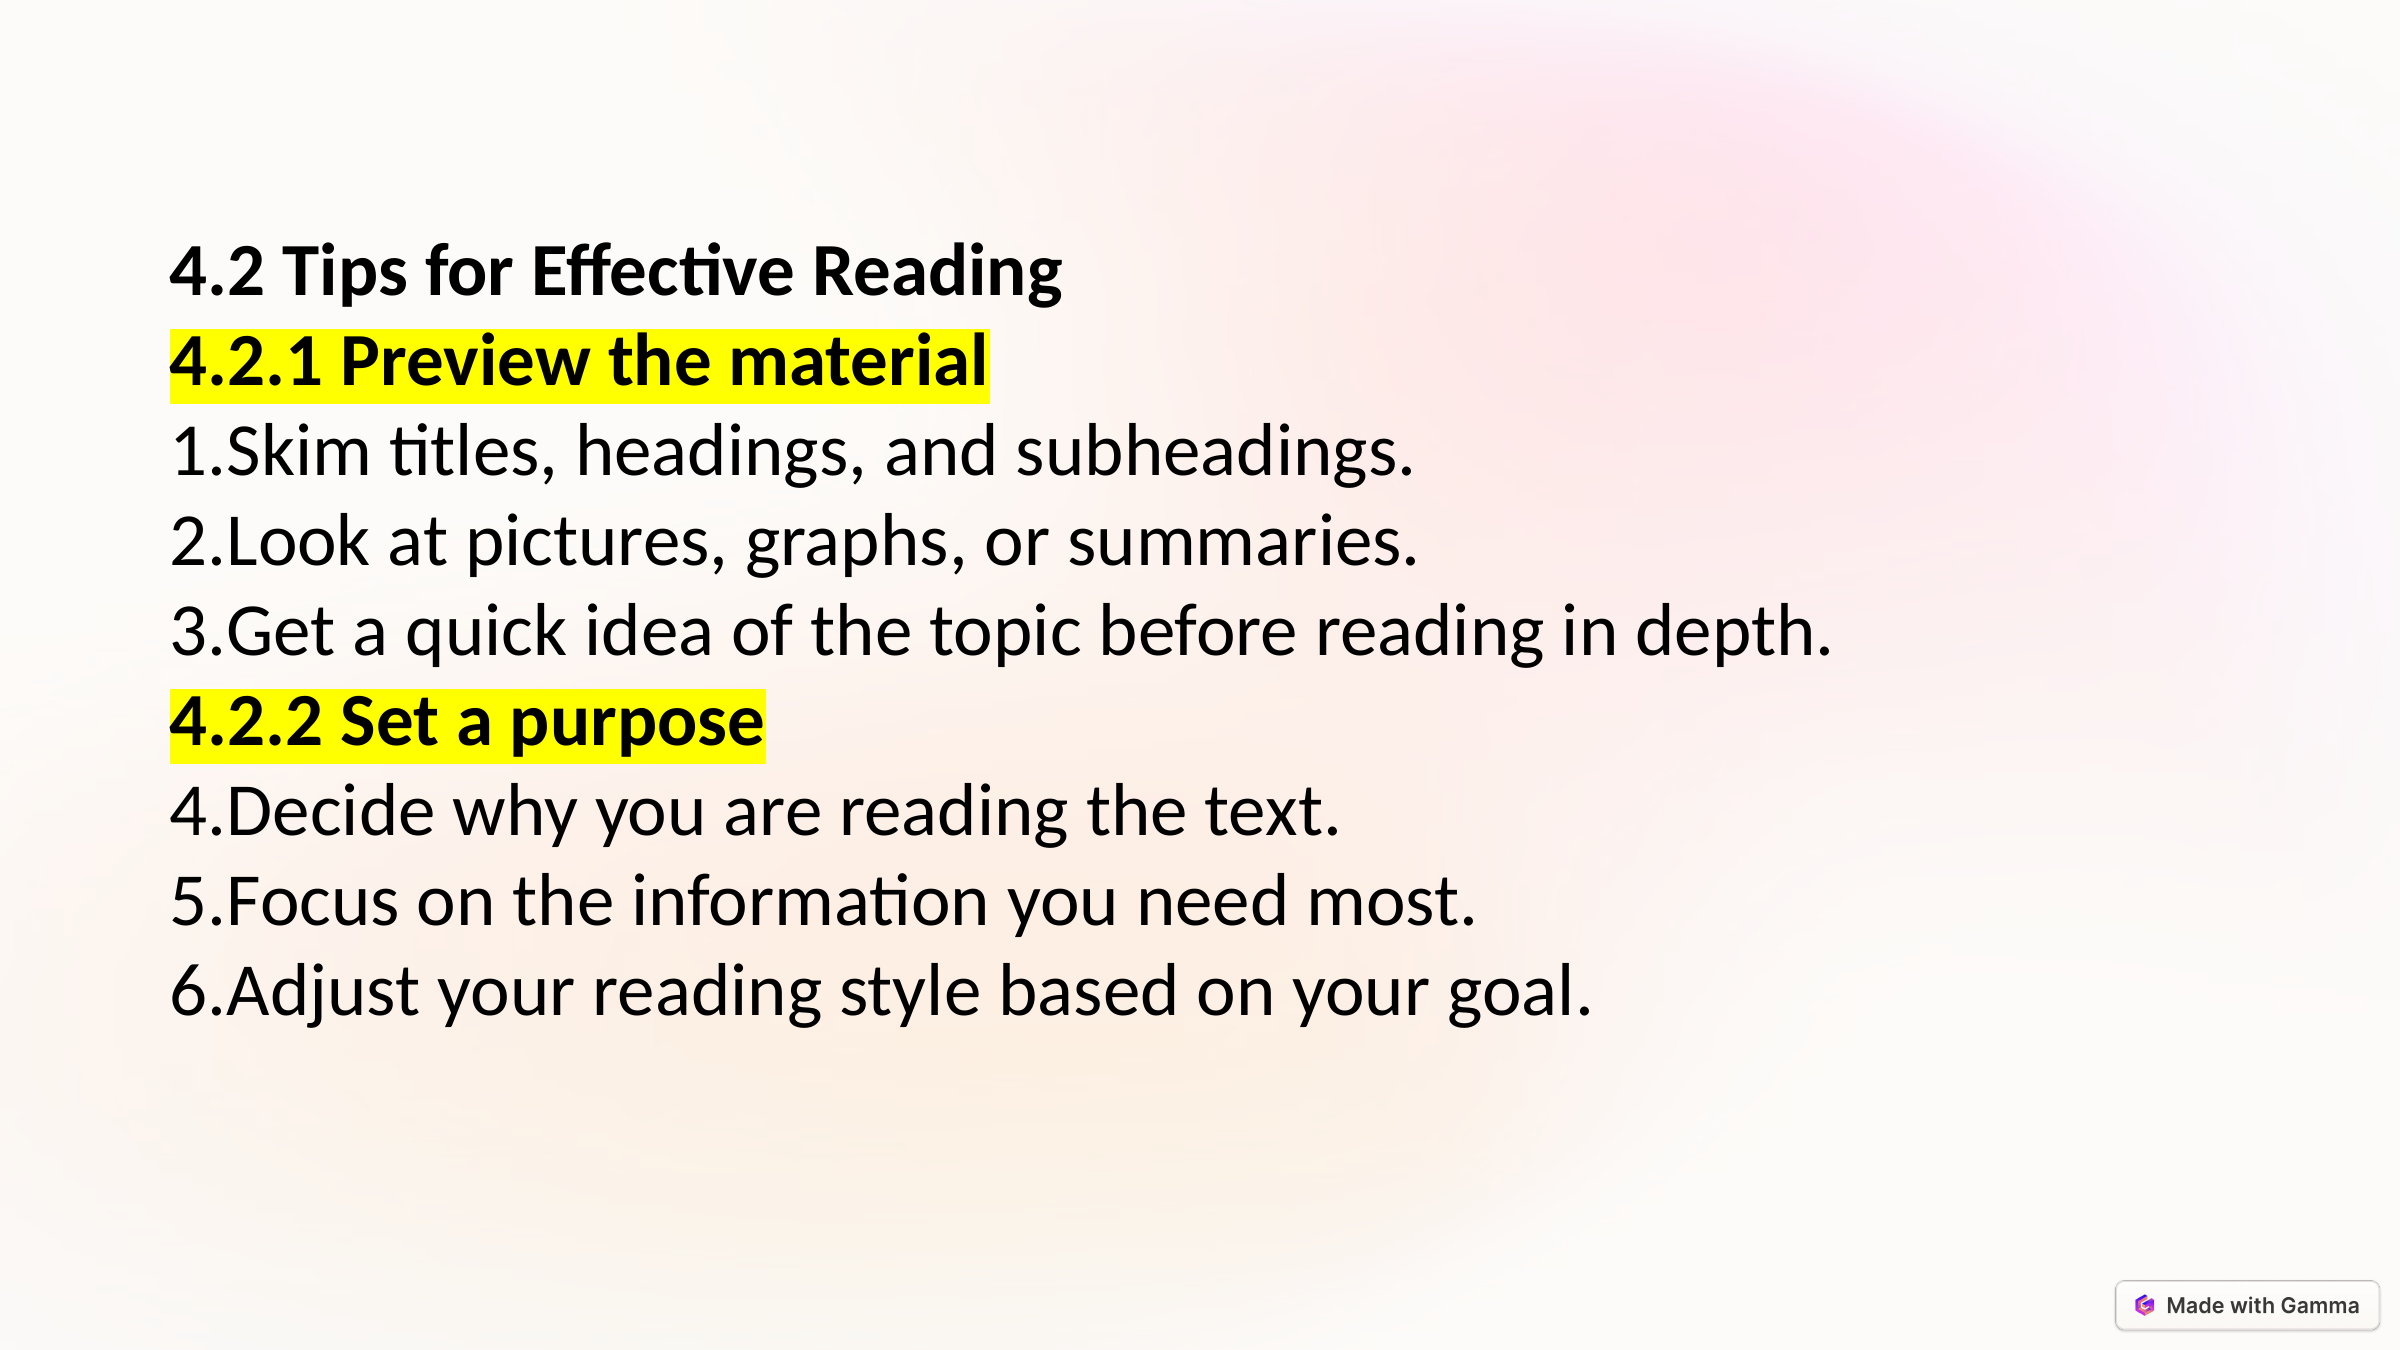

4.2 Tips for Effective Reading
4.2.1 Preview the material
Skim titles, headings, and subheadings.
Look at pictures, graphs, or summaries.
Get a quick idea of the topic before reading in depth.
4.2.2 Set a purpose
Decide why you are reading the text.
Focus on the information you need most.
Adjust your reading style based on your goal.